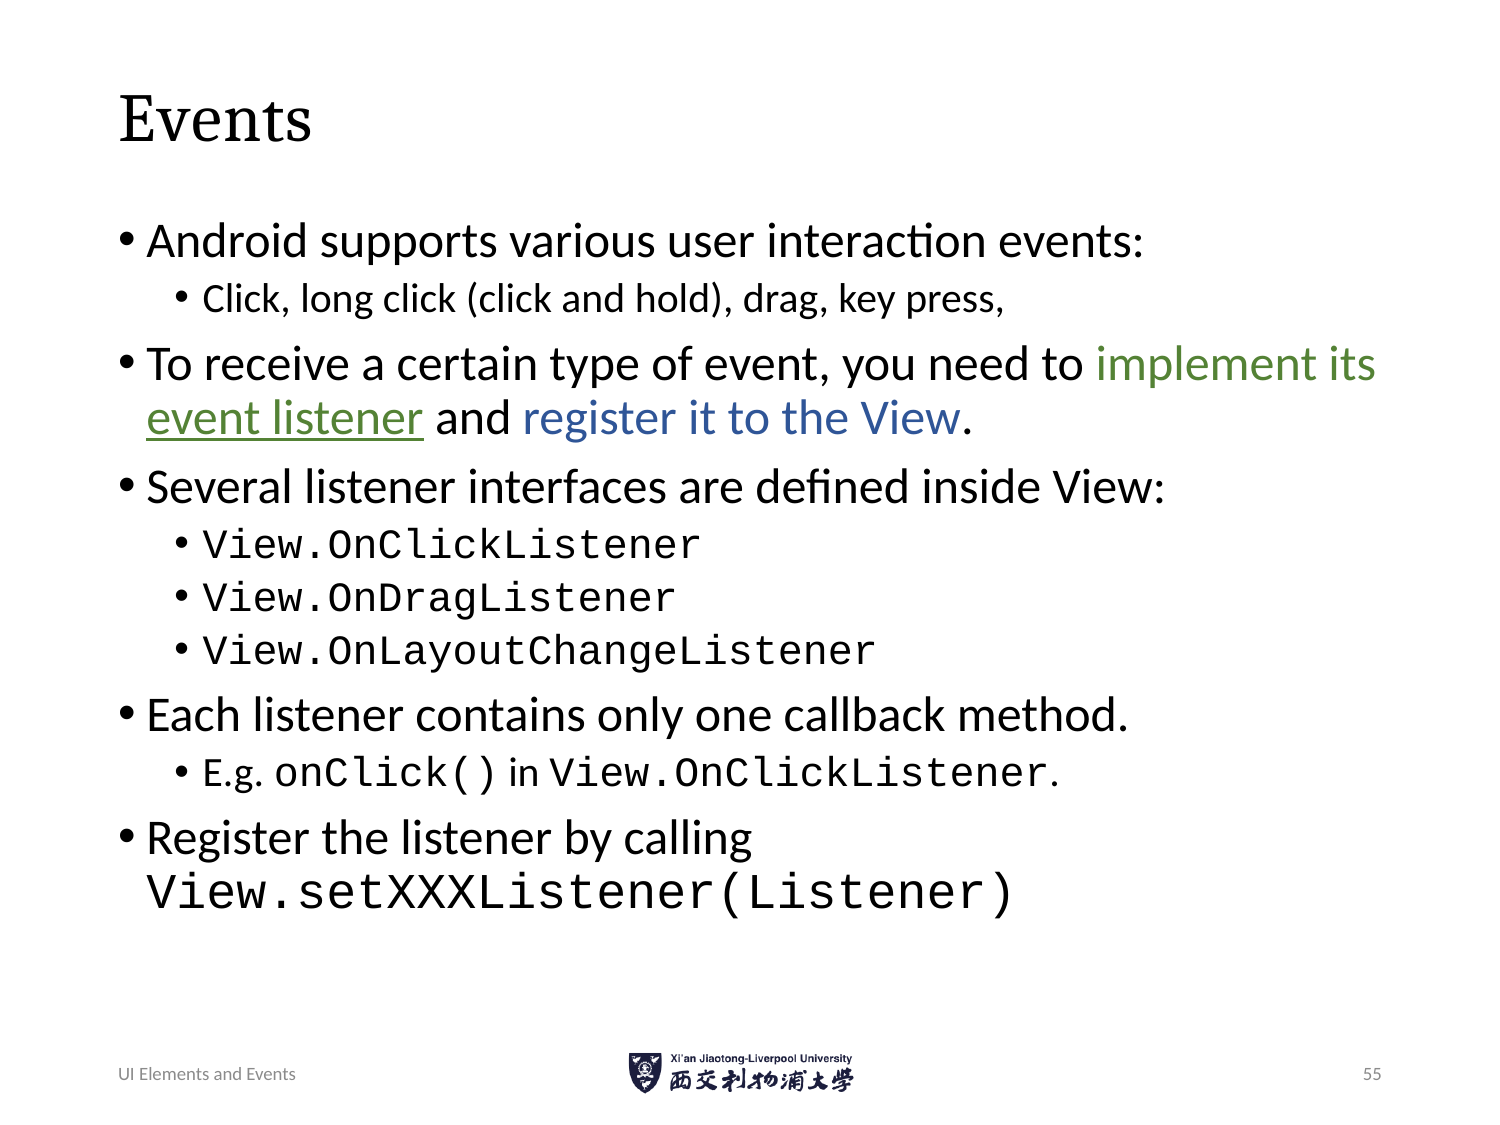

# Events
Android supports various user interaction events:
Click, long click (click and hold), drag, key press,
To receive a certain type of event, you need to implement its event listener and register it to the View.
Several listener interfaces are defined inside View:
View.OnClickListener
View.OnDragListener
View.OnLayoutChangeListener
Each listener contains only one callback method.
E.g. onClick() in View.OnClickListener.
Register the listener by calling View.setXXXListener(Listener)

UI Elements and Events
55